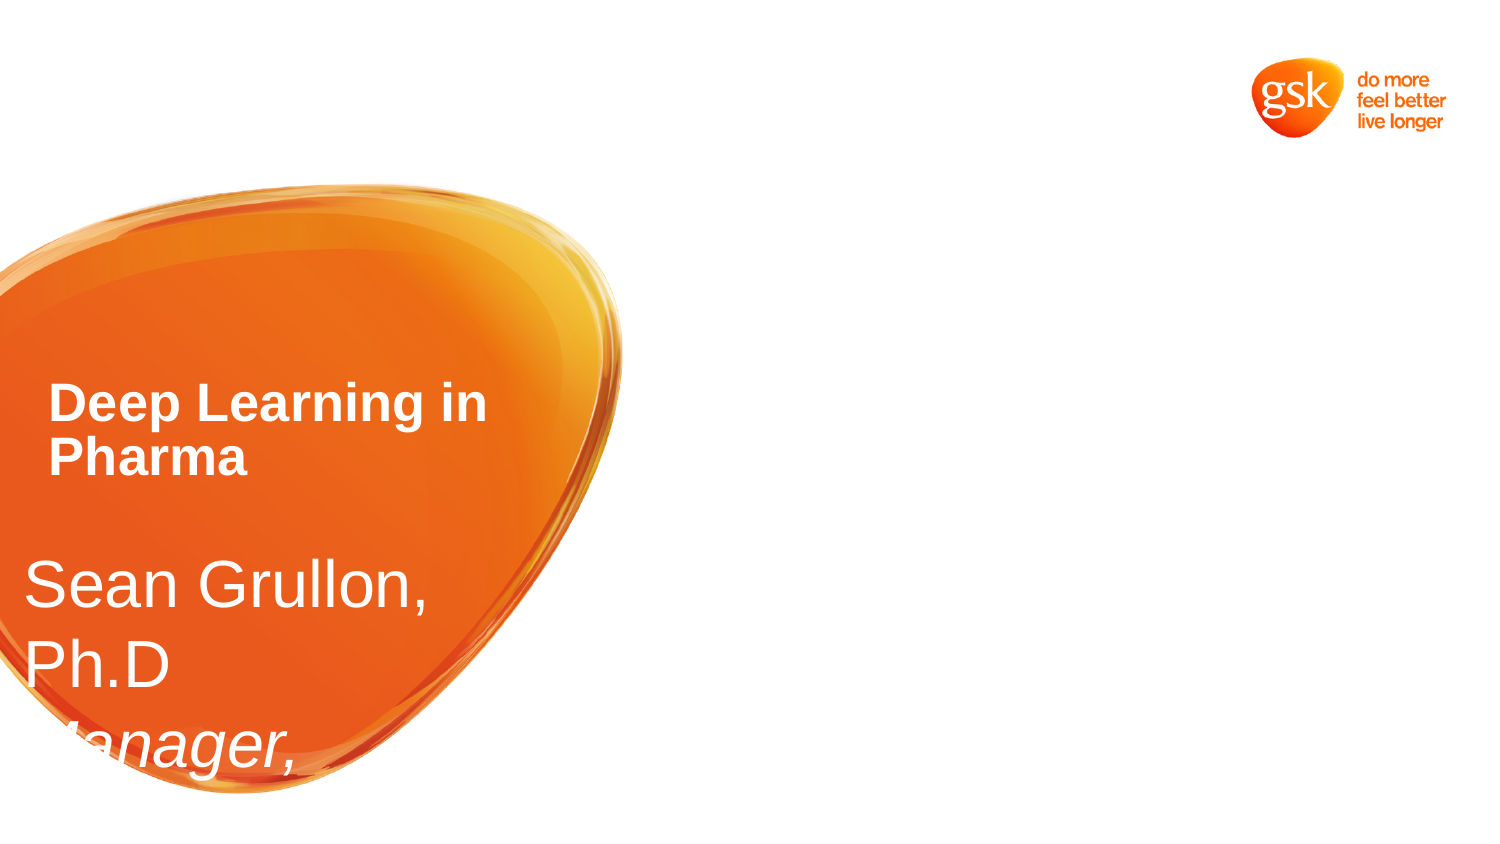

# Deep Learning in Pharma

Sean Grullon, Ph.D
Manager, Machine Learning & Data Science
Data & Computational Sciences